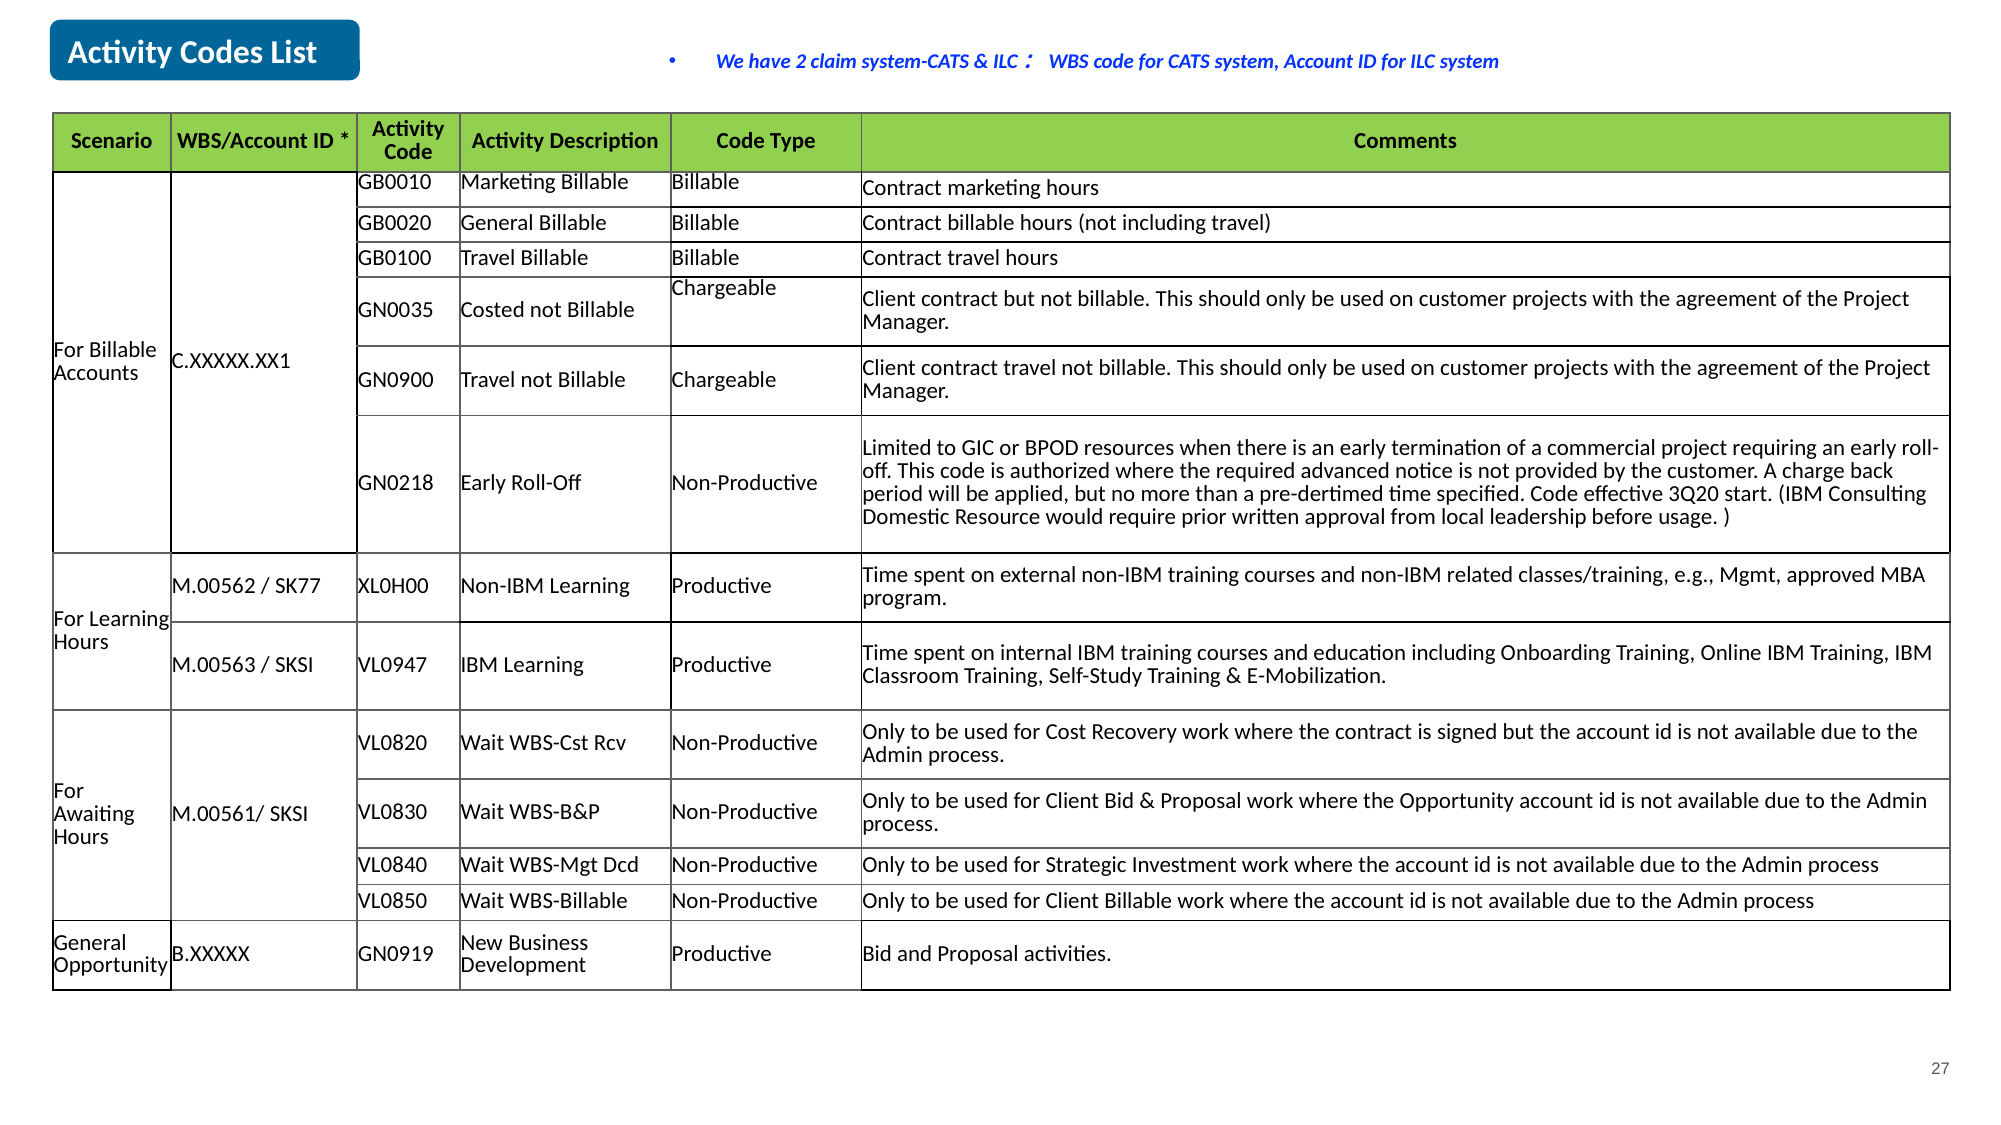

Activity Codes List
We have 2 claim system-CATS & ILC：WBS code for CATS system, Account ID for ILC system
| Scenario | WBS/Account ID \* | Activity Code | Activity Description | Code Type | Comments |
| --- | --- | --- | --- | --- | --- |
| For Billable Accounts | C.XXXXX.XX1 | GB0010 | Marketing Billable | Billable | Contract marketing hours |
|  |  | GB0020 | General Billable | Billable | Contract billable hours (not including travel) |
|  |  | GB0100 | Travel Billable | Billable | Contract travel hours |
|  |  | GN0035 | Costed not Billable | Chargeable | Client contract but not billable. This should only be used on customer projects with the agreement of the Project Manager. |
|  |  | GN0900 | Travel not Billable | Chargeable | Client contract travel not billable. This should only be used on customer projects with the agreement of the Project Manager. |
|  |  | GN0218 | Early Roll-Off | Non-Productive | Limited to GIC or BPOD resources when there is an early termination of a commercial project requiring an early roll-off. This code is authorized where the required advanced notice is not provided by the customer. A charge back period will be applied, but no more than a pre-dertimed time specified. Code effective 3Q20 start. (IBM Consulting Domestic Resource would require prior written approval from local leadership before usage. ) |
| For Learning Hours | M.00562 / SK77 | XL0H00 | Non-IBM Learning | Productive | Time spent on external non-IBM training courses and non-IBM related classes/training, e.g., Mgmt, approved MBA program. |
|  | M.00563 / SKSI | VL0947 | IBM Learning | Productive | Time spent on internal IBM training courses and education including Onboarding Training, Online IBM Training, IBM Classroom Training, Self-Study Training & E-Mobilization. |
| For Awaiting Hours | M.00561/ SKSI | VL0820 | Wait WBS-Cst Rcv | Non-Productive | Only to be used for Cost Recovery work where the contract is signed but the account id is not available due to the Admin process. |
|  |  | VL0830 | Wait WBS-B&P | Non-Productive | Only to be used for Client Bid & Proposal work where the Opportunity account id is not available due to the Admin process. |
|  |  | VL0840 | Wait WBS-Mgt Dcd | Non-Productive | Only to be used for Strategic Investment work where the account id is not available due to the Admin process |
|  |  | VL0850 | Wait WBS-Billable | Non-Productive | Only to be used for Client Billable work where the account id is not available due to the Admin process |
| General Opportunity | B.XXXXX | GN0919 | New Business Development | Productive | Bid and Proposal activities. |
27